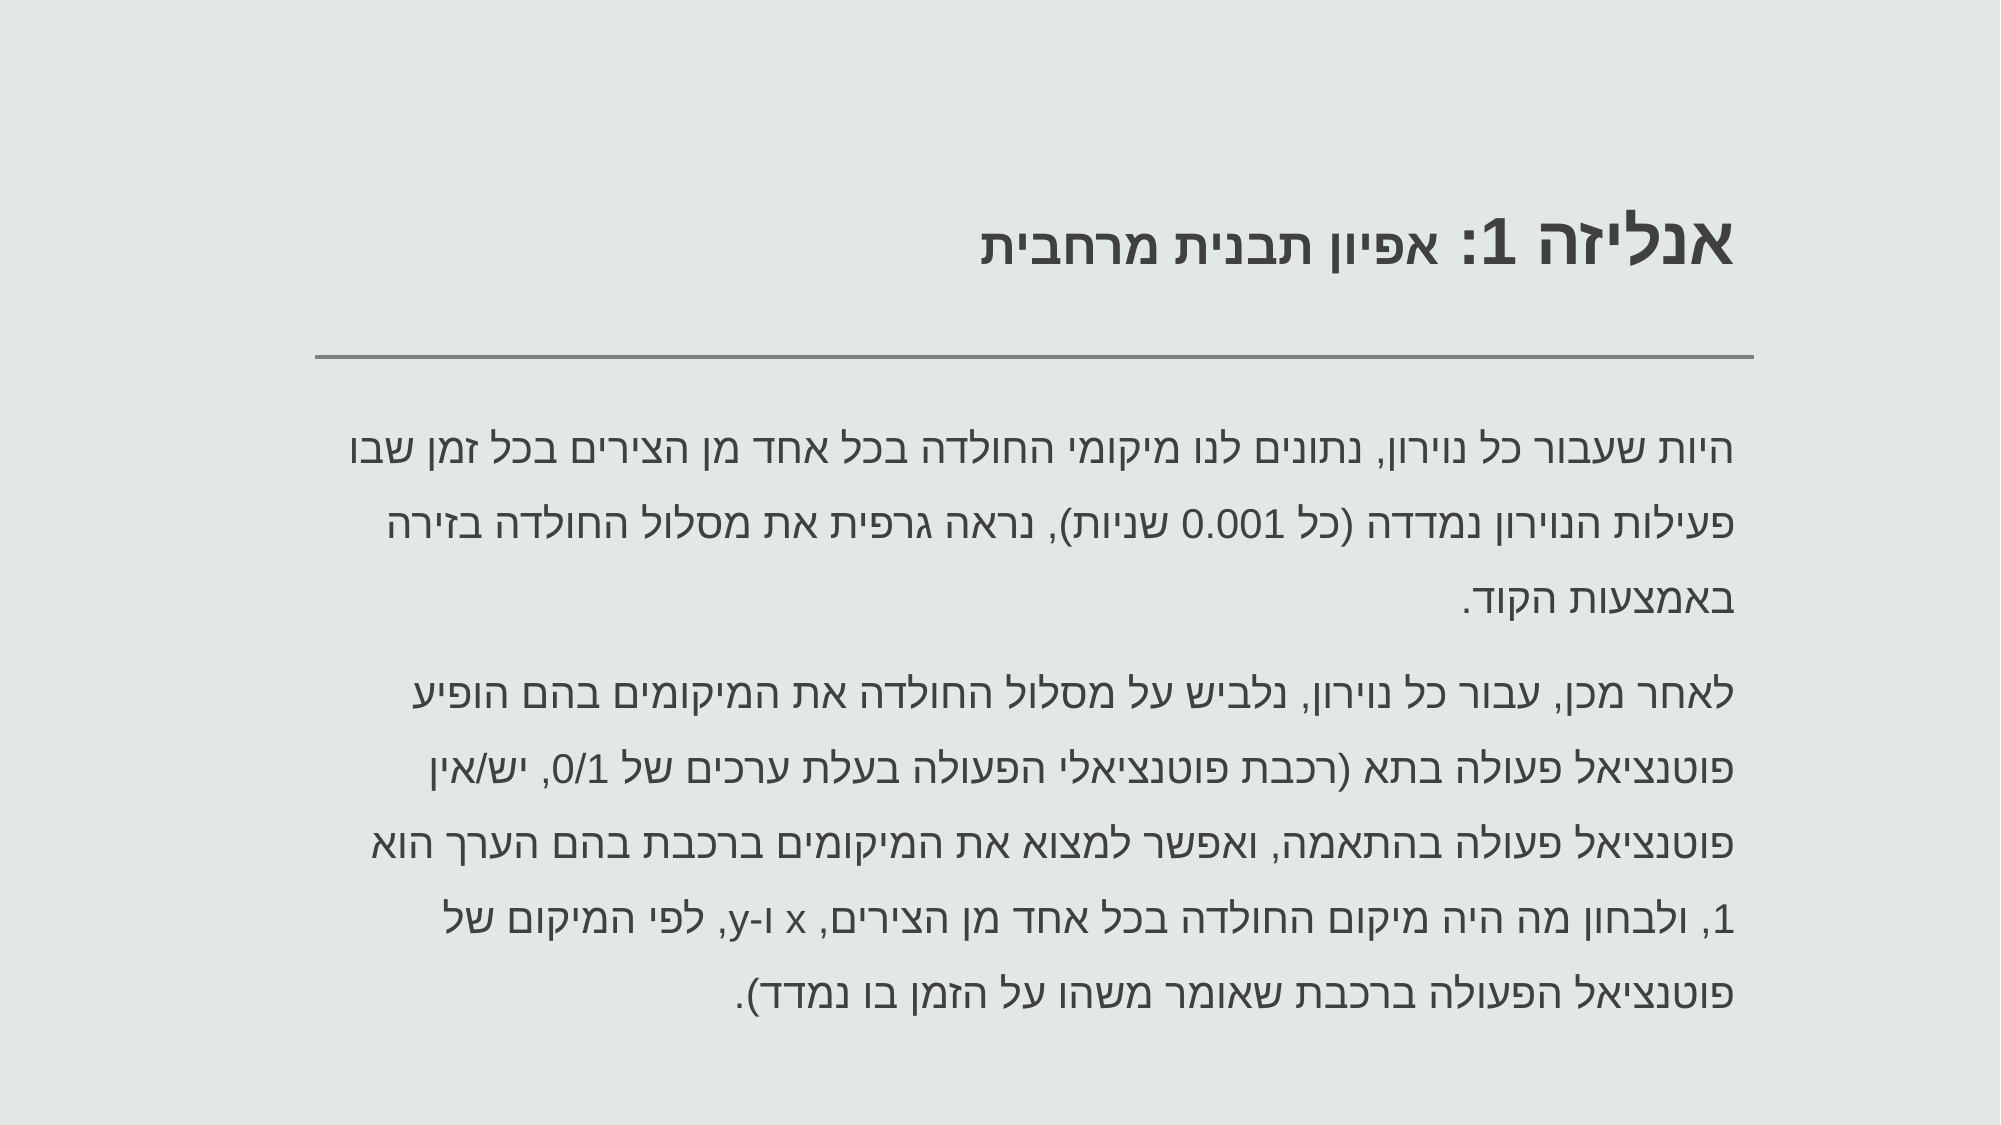

# אנליזה 1: אפיון תבנית מרחבית
היות שעבור כל נוירון, נתונים לנו מיקומי החולדה בכל אחד מן הצירים בכל זמן שבו פעילות הנוירון נמדדה (כל 0.001 שניות), נראה גרפית את מסלול החולדה בזירה באמצעות הקוד.
לאחר מכן, עבור כל נוירון, נלביש על מסלול החולדה את המיקומים בהם הופיע פוטנציאל פעולה בתא (רכבת פוטנציאלי הפעולה בעלת ערכים של 0/1, יש/אין פוטנציאל פעולה בהתאמה, ואפשר למצוא את המיקומים ברכבת בהם הערך הוא 1, ולבחון מה היה מיקום החולדה בכל אחד מן הצירים, x ו-y, לפי המיקום של פוטנציאל הפעולה ברכבת שאומר משהו על הזמן בו נמדד).